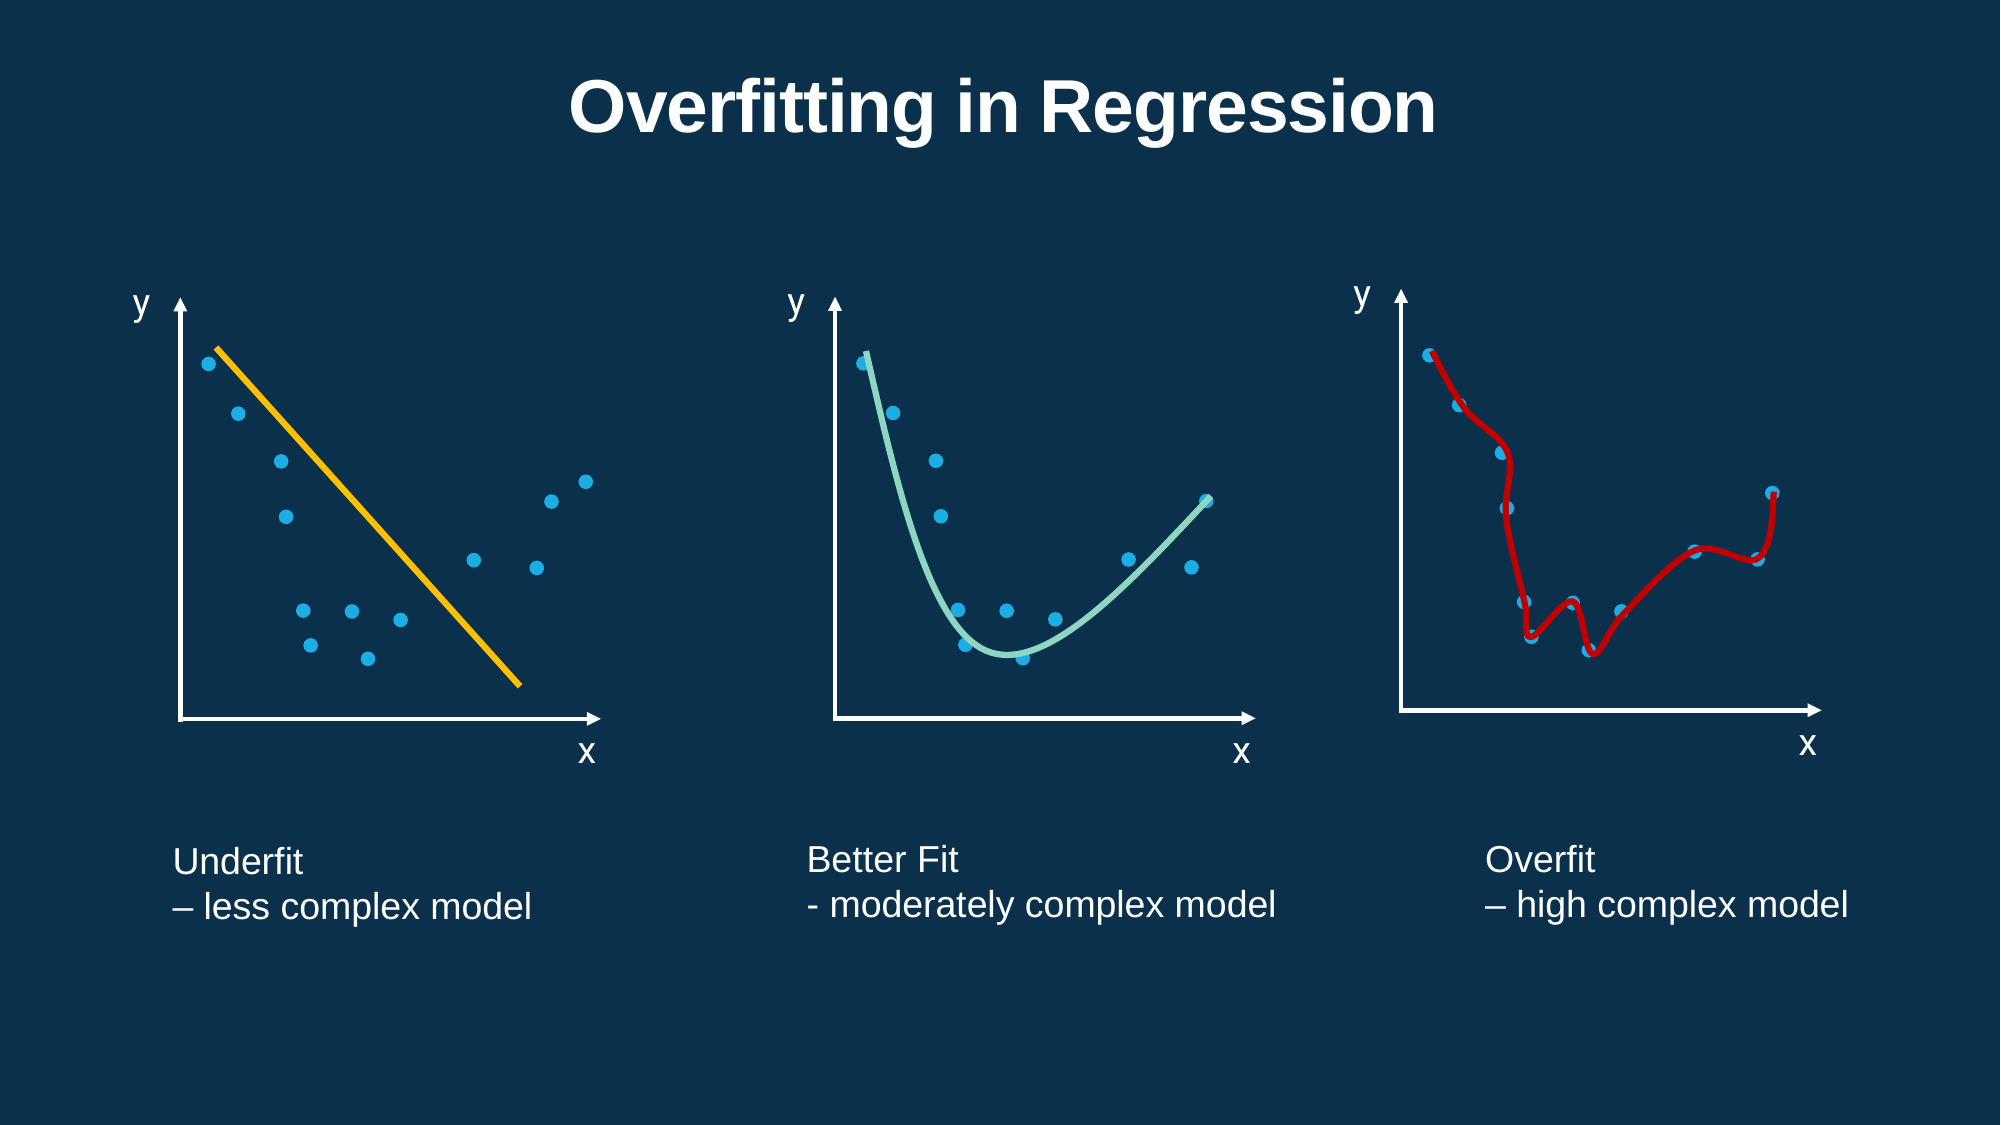

Overfitting in Regression
y

x
y

x
y

x

Overfit
– high complex model
Better Fit
- moderately complex model
Underfit
– less complex model